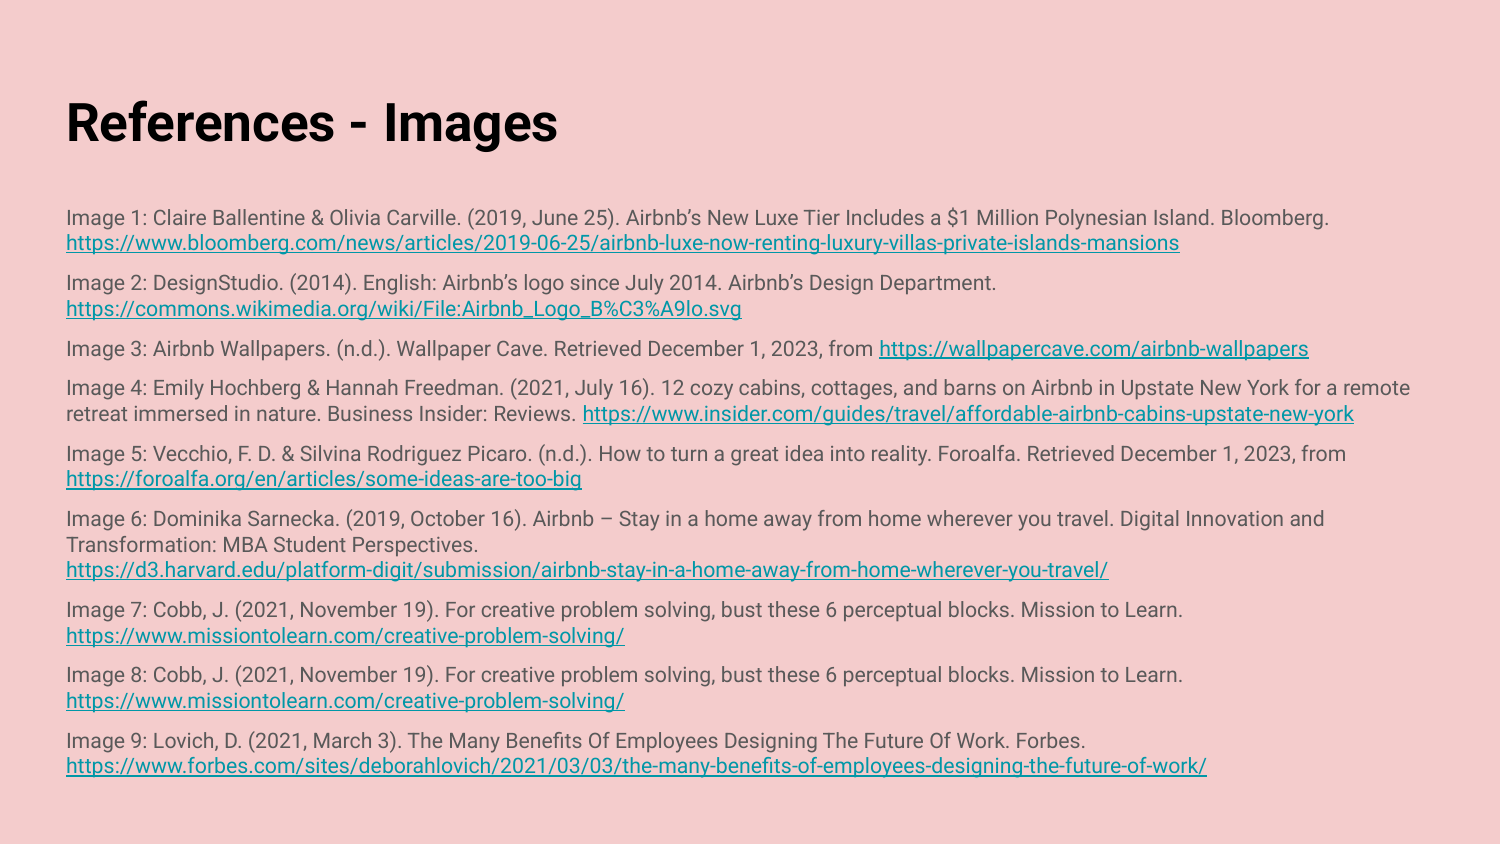

# References - Images
Image 1: Claire Ballentine & Olivia Carville. (2019, June 25). Airbnb’s New Luxe Tier Includes a $1 Million Polynesian Island. Bloomberg. https://www.bloomberg.com/news/articles/2019-06-25/airbnb-luxe-now-renting-luxury-villas-private-islands-mansions
Image 2: DesignStudio. (2014). English: Airbnb’s logo since July 2014. Airbnb’s Design Department. https://commons.wikimedia.org/wiki/File:Airbnb_Logo_B%C3%A9lo.svg
Image 3: Airbnb Wallpapers. (n.d.). Wallpaper Cave. Retrieved December 1, 2023, from https://wallpapercave.com/airbnb-wallpapers
Image 4: Emily Hochberg & Hannah Freedman. (2021, July 16). 12 cozy cabins, cottages, and barns on Airbnb in Upstate New York for a remote retreat immersed in nature. Business Insider: Reviews. https://www.insider.com/guides/travel/affordable-airbnb-cabins-upstate-new-york
Image 5: Vecchio, F. D. & Silvina Rodriguez Picaro. (n.d.). How to turn a great idea into reality. Foroalfa. Retrieved December 1, 2023, from https://foroalfa.org/en/articles/some-ideas-are-too-big
Image 6: Dominika Sarnecka. (2019, October 16). Airbnb – Stay in a home away from home wherever you travel. Digital Innovation and Transformation: MBA Student Perspectives. https://d3.harvard.edu/platform-digit/submission/airbnb-stay-in-a-home-away-from-home-wherever-you-travel/
Image 7: Cobb, J. (2021, November 19). For creative problem solving, bust these 6 perceptual blocks. Mission to Learn. https://www.missiontolearn.com/creative-problem-solving/
Image 8: Cobb, J. (2021, November 19). For creative problem solving, bust these 6 perceptual blocks. Mission to Learn. https://www.missiontolearn.com/creative-problem-solving/
Image 9: Lovich, D. (2021, March 3). The Many Benefits Of Employees Designing The Future Of Work. Forbes. https://www.forbes.com/sites/deborahlovich/2021/03/03/the-many-benefits-of-employees-designing-the-future-of-work/